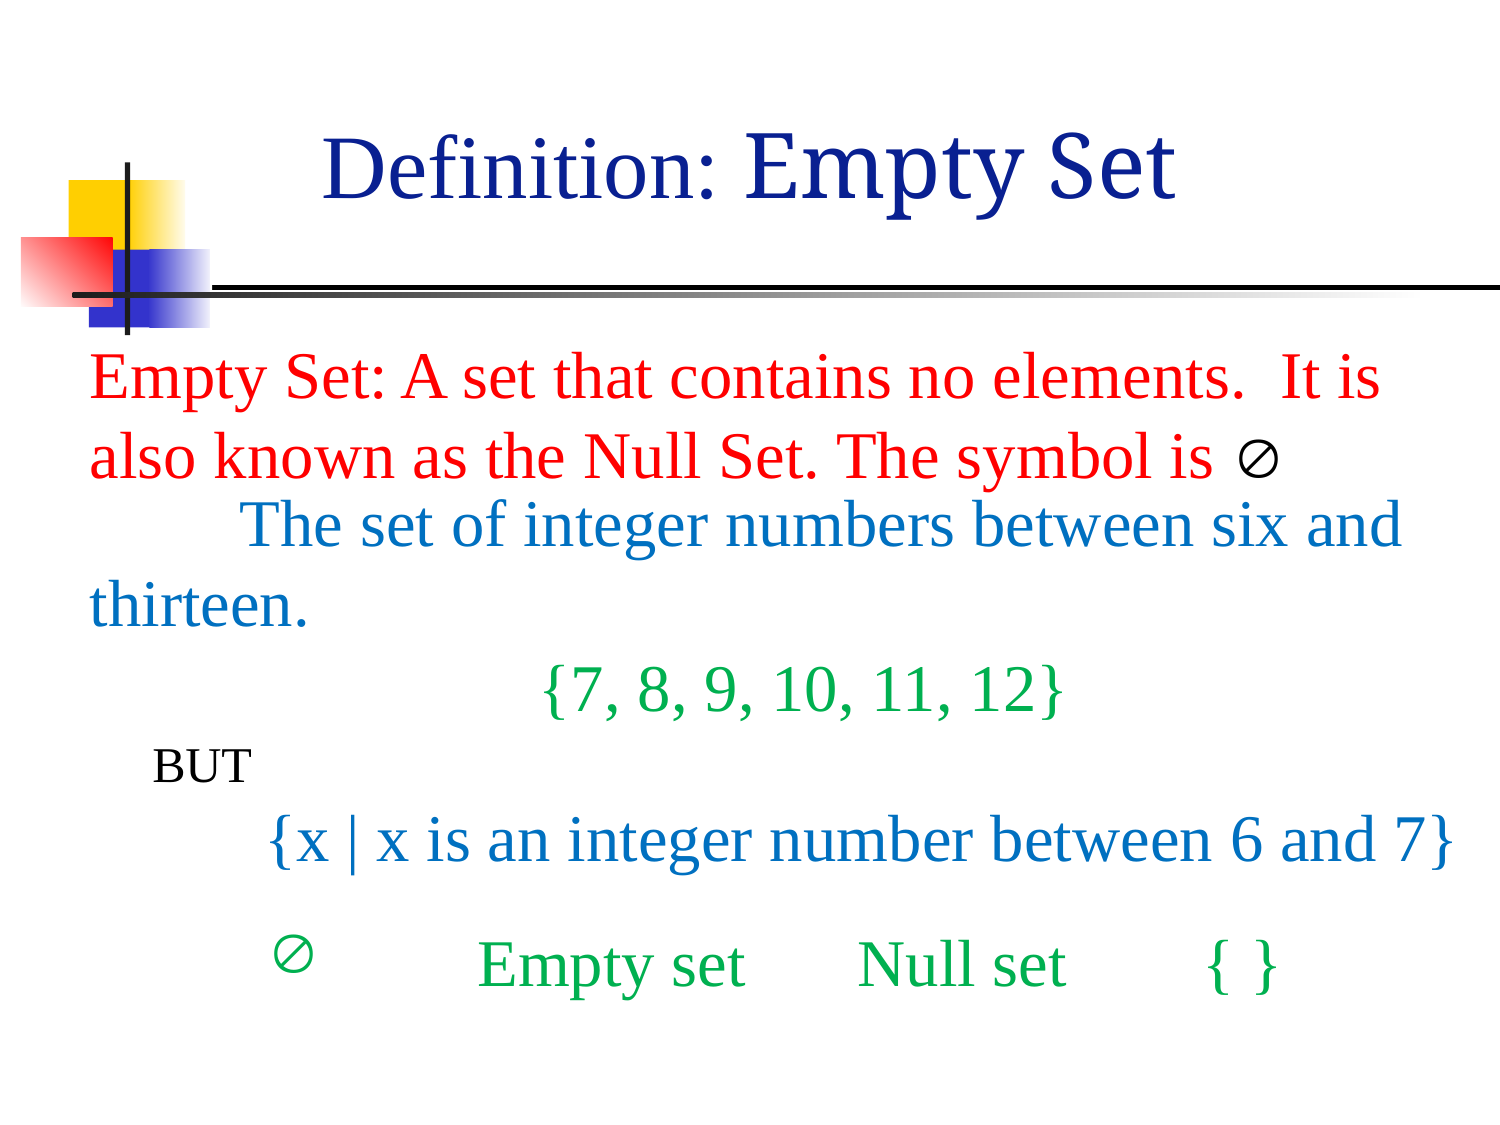

Definition: Empty Set
Empty Set: A set that contains no elements.  It is also known as the Null Set. The symbol is ∅
	The set of integer numbers between six and 	thirteen.
			{7, 8, 9, 10, 11, 12}
BUT
	{x | x is an integer number between 6 and 7}
∅
Empty set
Null set
{ }